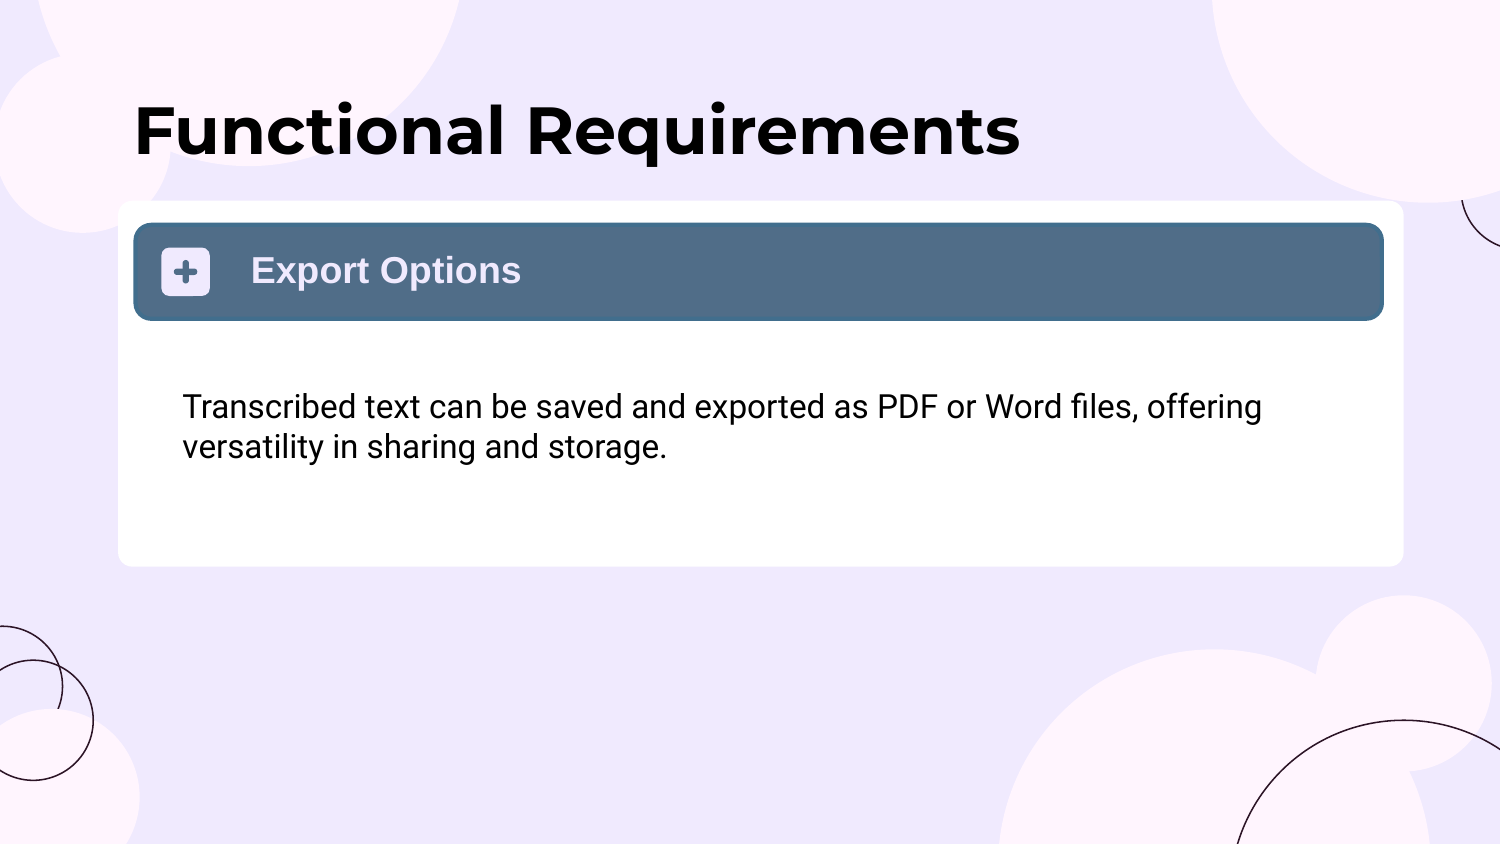

# Functional Requirements

Export Options

Transcribed text can be saved and exported as PDF or Word files, offering versatility in sharing and storage.